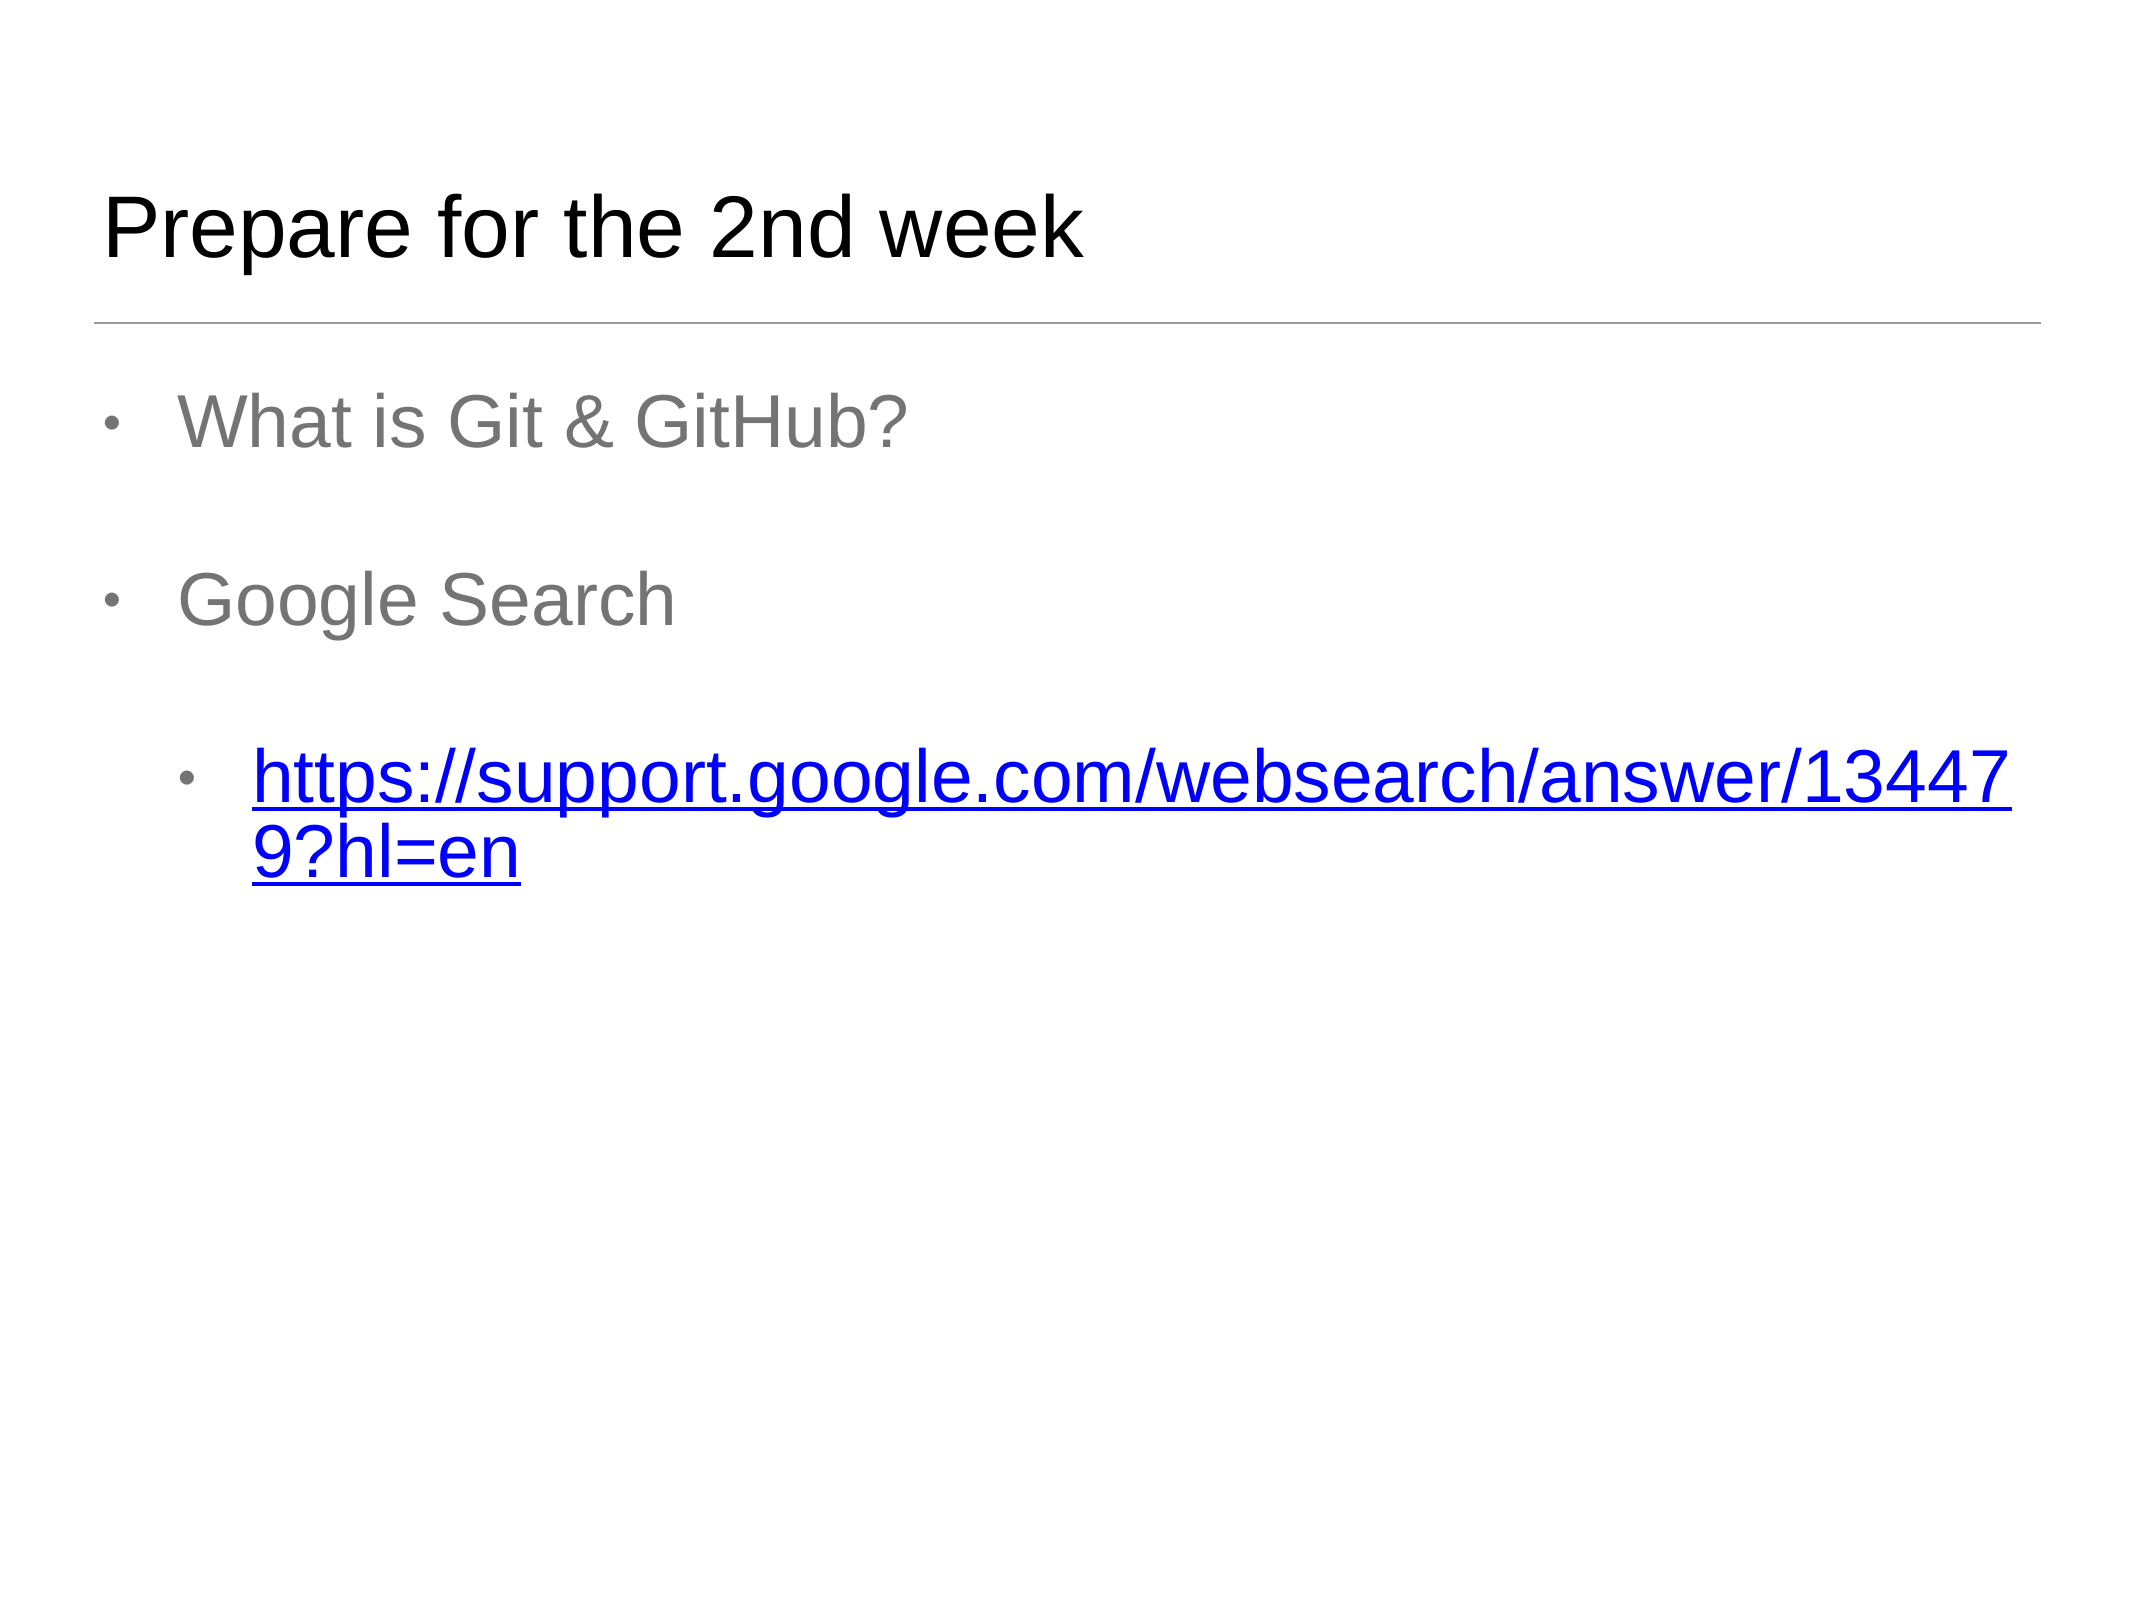

# Prepare for the 2nd week
What is Git & GitHub?
Google Search
https://support.google.com/websearch/answer/134479?hl=en